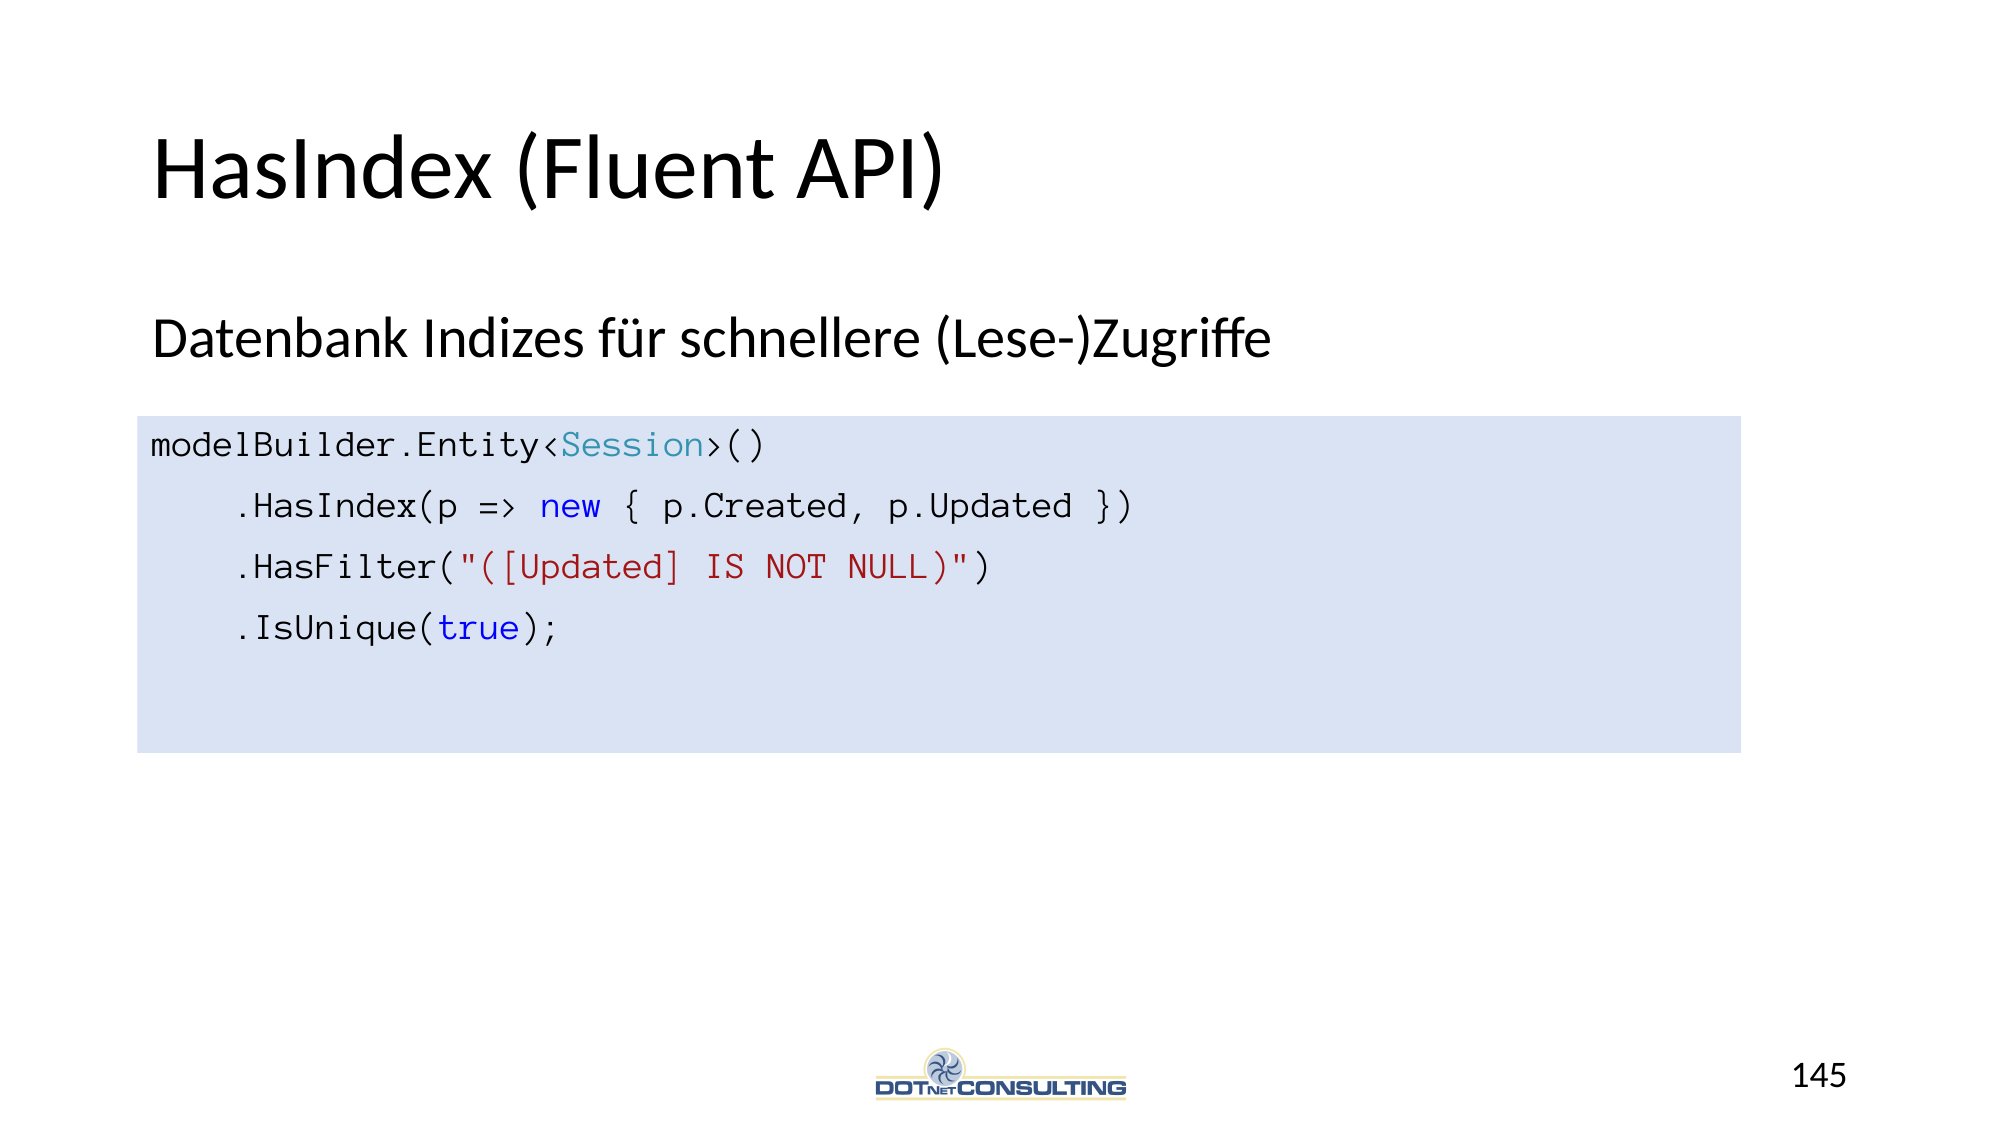

# HasIndex (Fluent API)
Datenbank Indizes für schnellere (Lese-)Zugriffe
modelBuilder.Entity<Session>()
    .HasIndex(p => new { p.Created, p.Updated })
    .HasFilter("([Updated] IS NOT NULL)")
    .IsUnique(true);

145